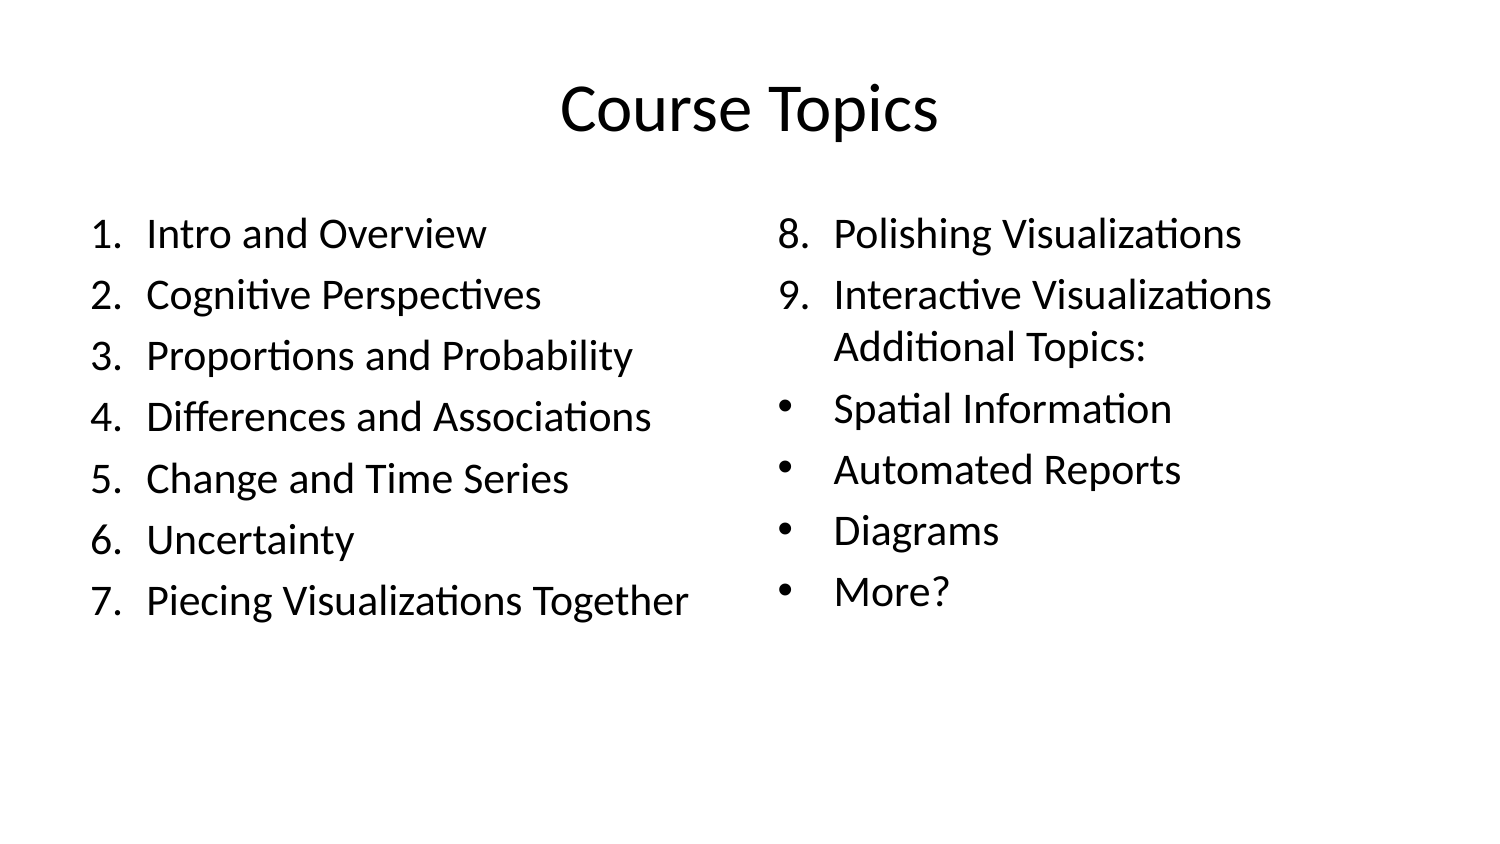

# Course Topics
Intro and Overview
Cognitive Perspectives
Proportions and Probability
Differences and Associations
Change and Time Series
Uncertainty
Piecing Visualizations Together
Polishing Visualizations
Interactive Visualizations Additional Topics:
Spatial Information
Automated Reports
Diagrams
More?